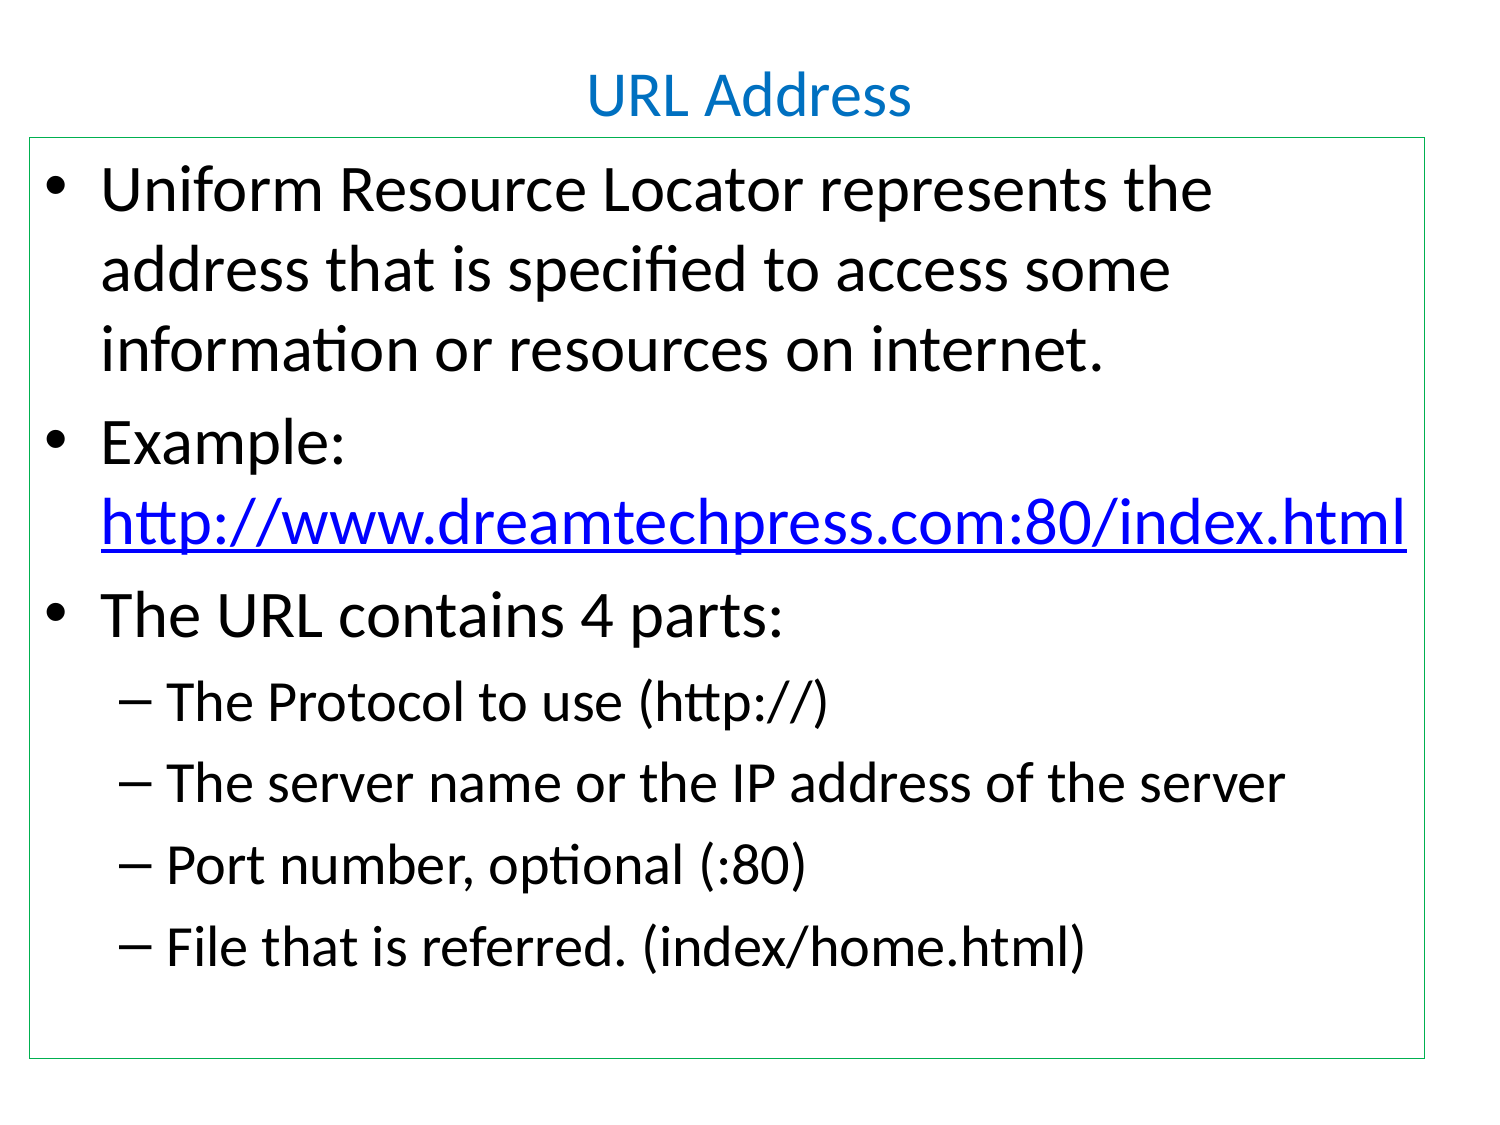

# URL Address
Uniform Resource Locator represents the address that is specified to access some information or resources on internet.
Example: http://www.dreamtechpress.com:80/index.html
The URL contains 4 parts:
The Protocol to use (http://)
The server name or the IP address of the server
Port number, optional (:80)
File that is referred. (index/home.html)